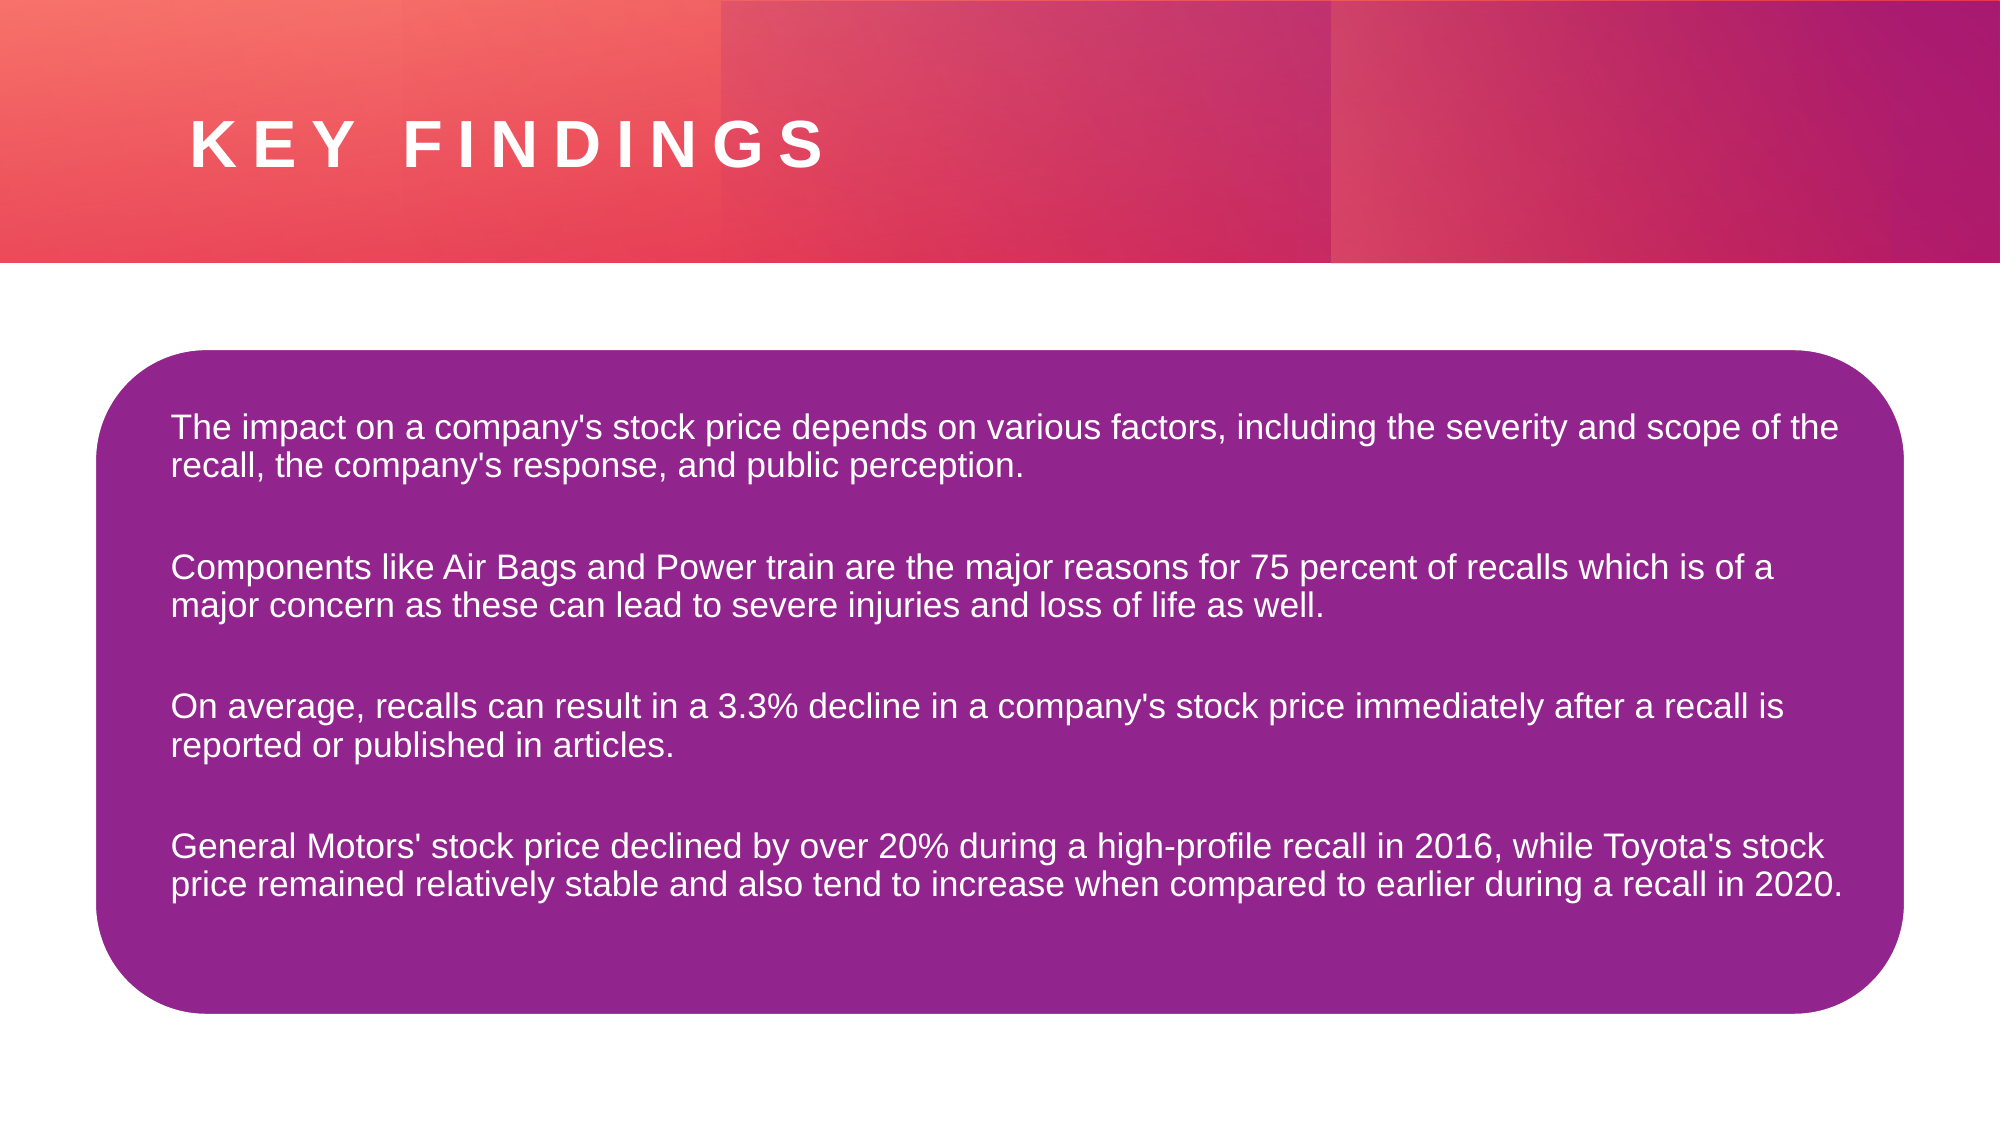

# KEY FINDINGS
The impact on a company's stock price depends on various factors, including the severity and scope of the recall, the company's response, and public perception.

Components like Air Bags and Power train are the major reasons for 75 percent of recalls which is of a major concern as these can lead to severe injuries and loss of life as well.

On average, recalls can result in a 3.3% decline in a company's stock price immediately after a recall is reported or published in articles.

General Motors' stock price declined by over 20% during a high-profile recall in 2016, while Toyota's stock price remained relatively stable and also tend to increase when compared to earlier during a recall in 2020.